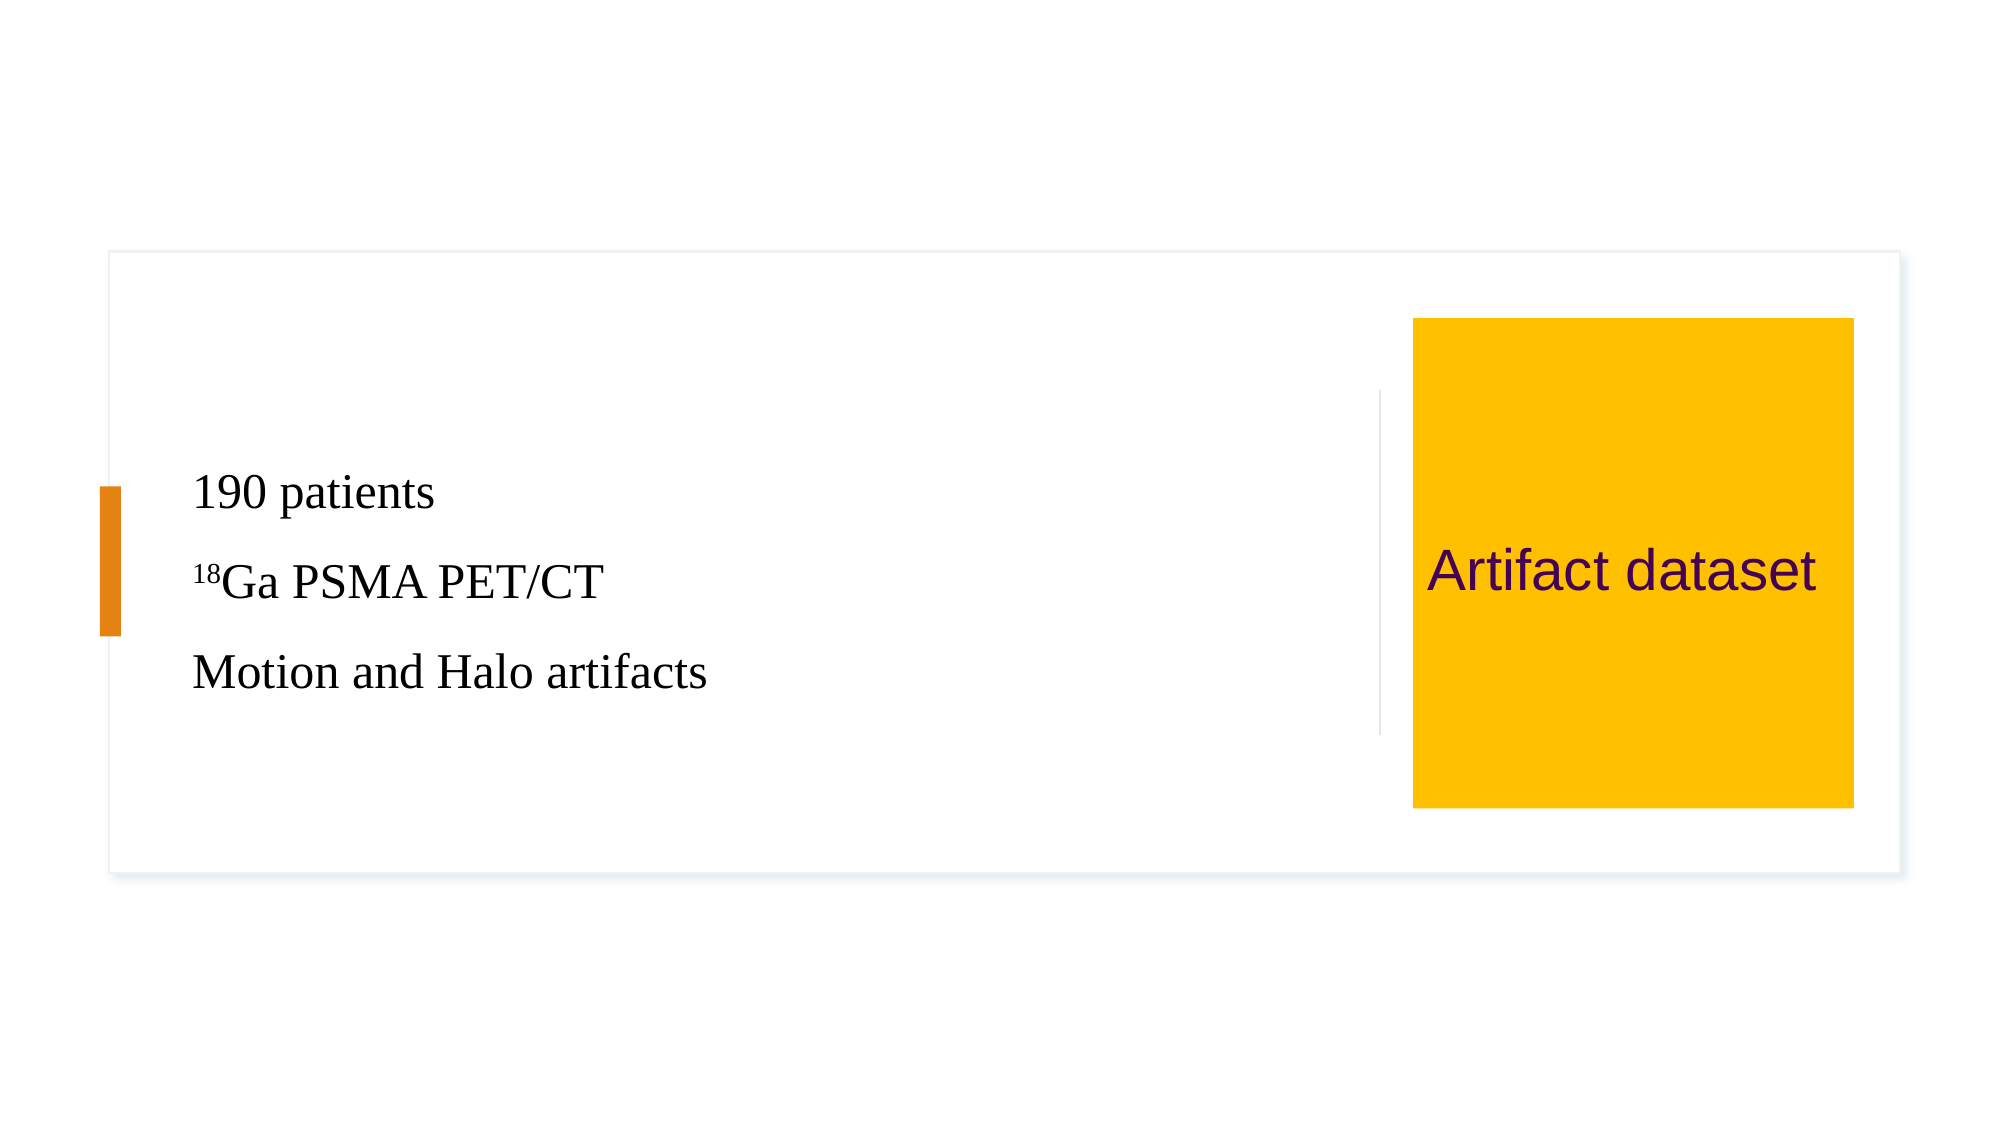

# 190 patients 18Ga PSMA PET/CT Motion and Halo artifacts
Artifact dataset